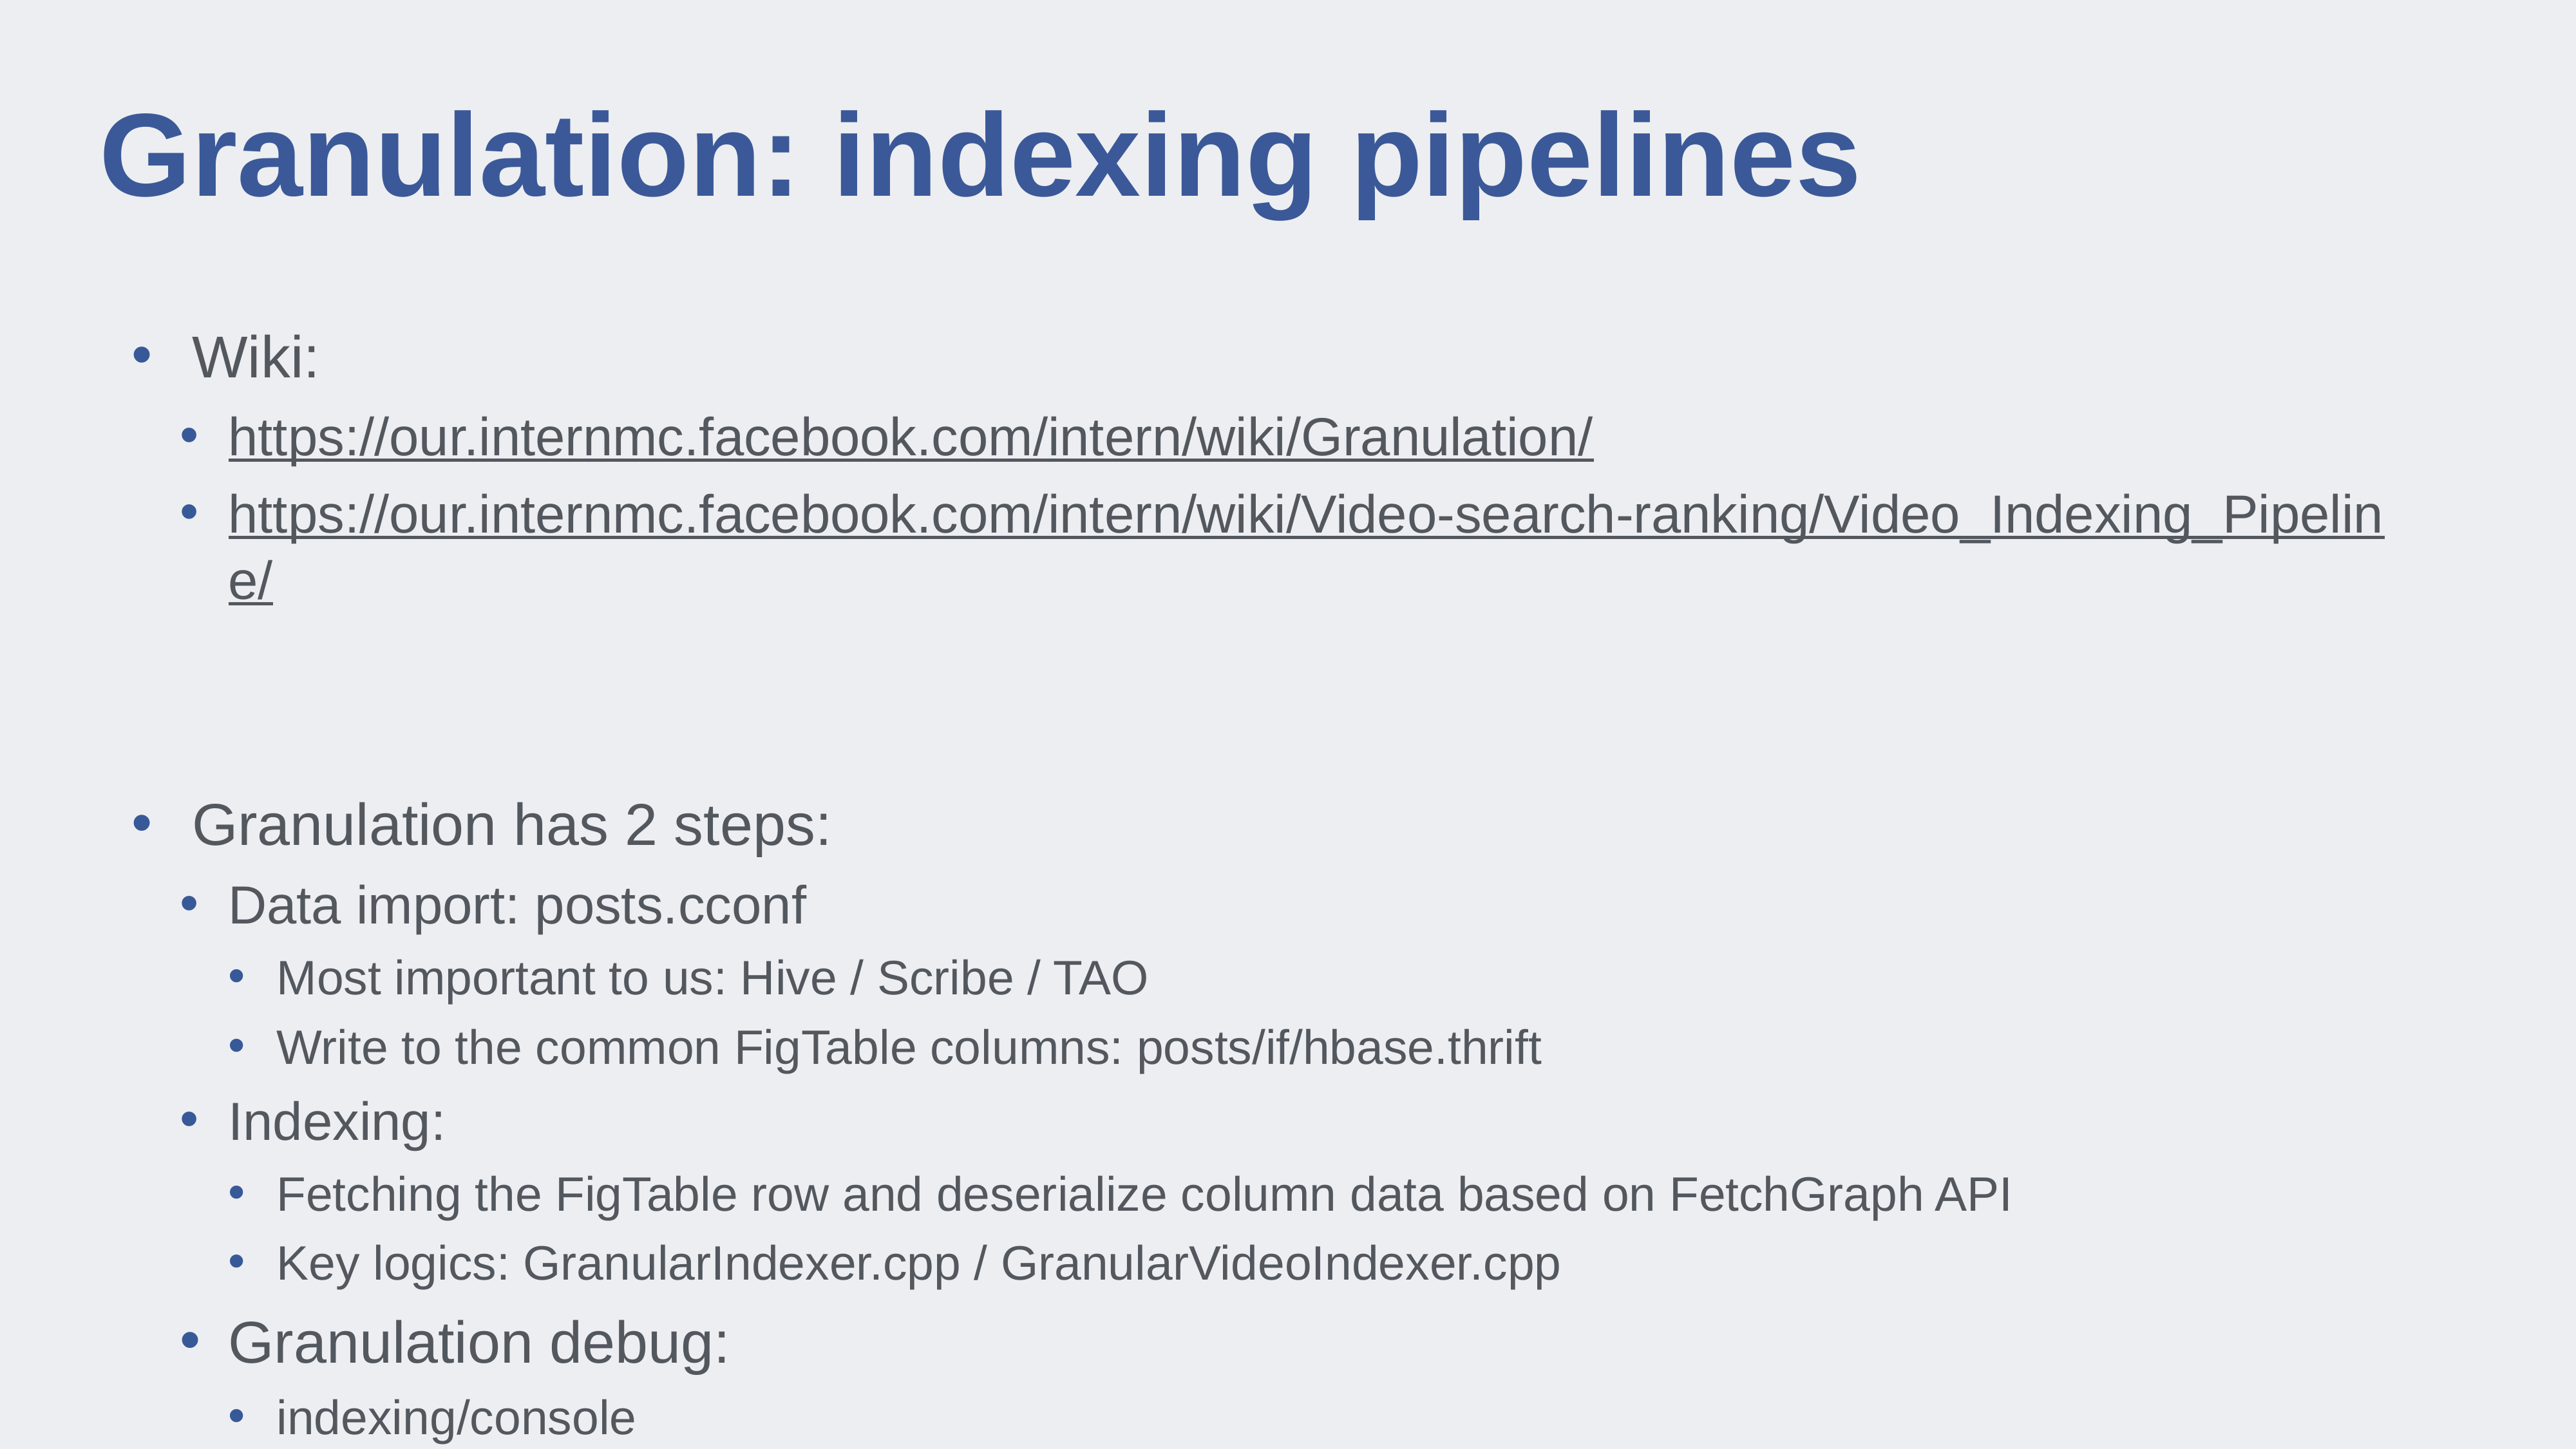

# Granulation: indexing pipelines
Wiki:
https://our.internmc.facebook.com/intern/wiki/Granulation/
https://our.internmc.facebook.com/intern/wiki/Video-search-ranking/Video_Indexing_Pipeline/

Granulation has 2 steps:
Data import: posts.cconf
Most important to us: Hive / Scribe / TAO
Write to the common FigTable columns: posts/if/hbase.thrift
Indexing:
Fetching the FigTable row and deserialize column data based on FetchGraph API
Key logics: GranularIndexer.cpp / GranularVideoIndexer.cpp
Granulation debug:
indexing/console